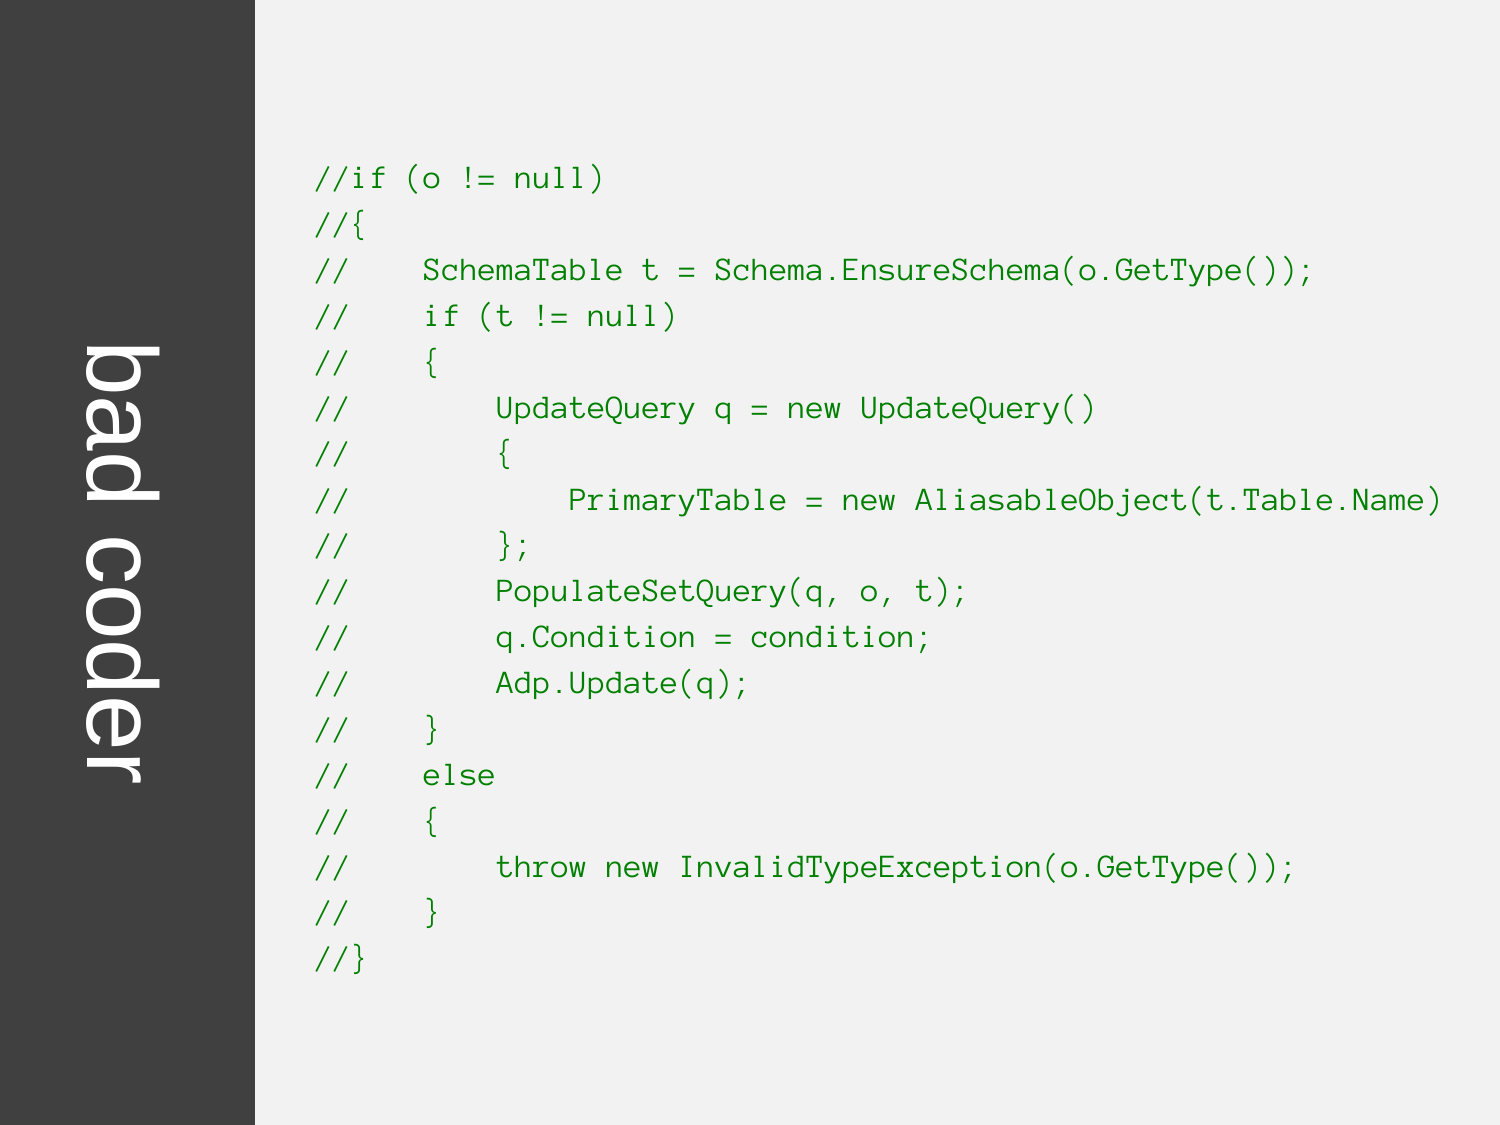

//if (o != null)
//{
//    SchemaTable t = Schema.EnsureSchema(o.GetType());
//    if (t != null)
//    {
//        UpdateQuery q = new UpdateQuery()
//        {
//            PrimaryTable = new AliasableObject(t.Table.Name)
//        };
//        PopulateSetQuery(q, o, t);
//        q.Condition = condition;
//        Adp.Update(q);
//    }
//    else
//    {
//        throw new InvalidTypeException(o.GetType());
//    }
//}